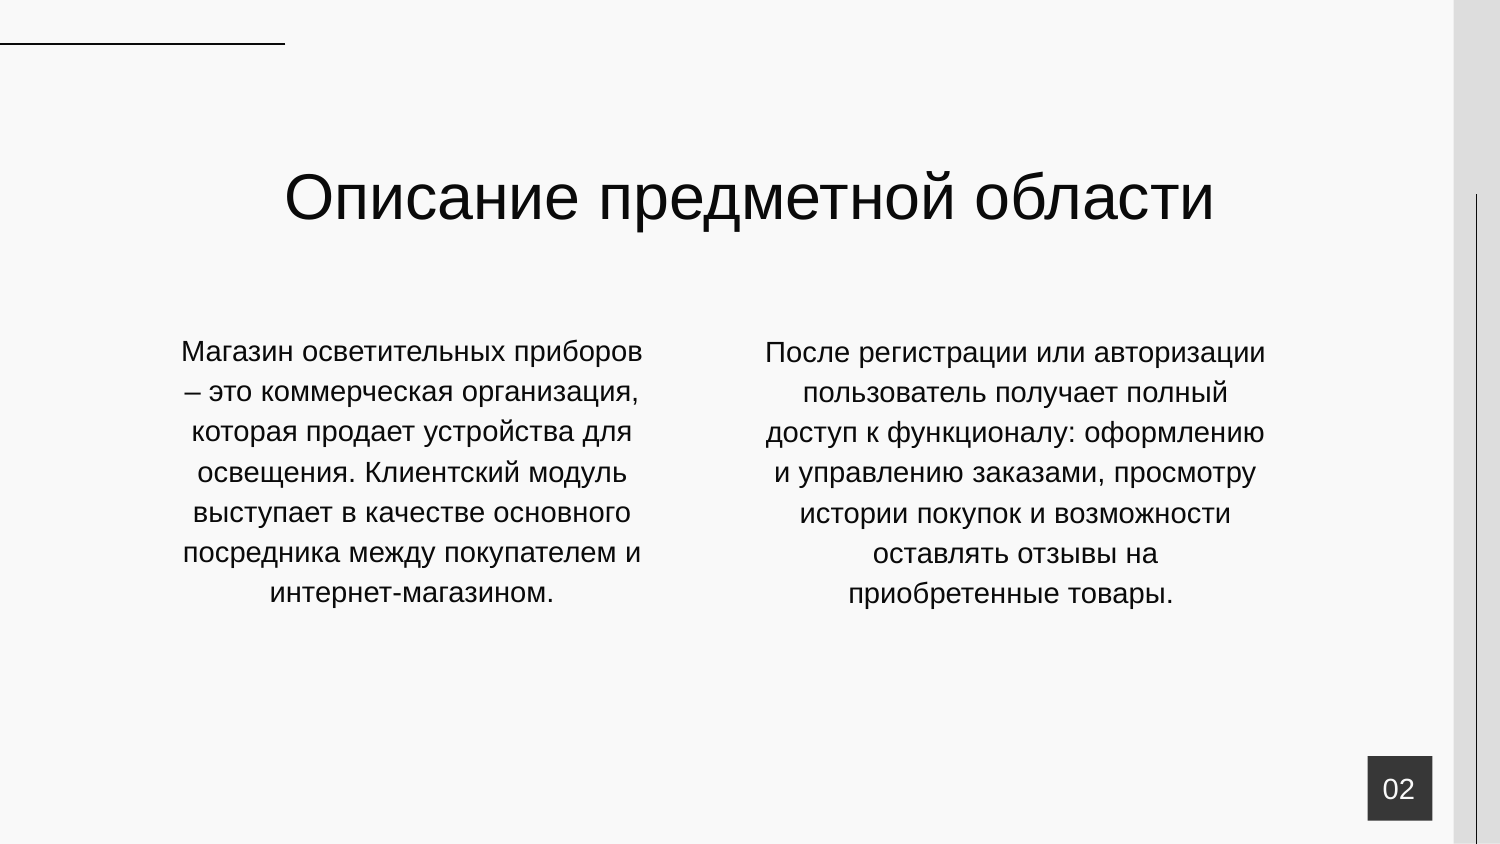

# Описание предметной области
Магазин осветительных приборов – это коммерческая организация, которая продает устройства для освещения. Клиентский модуль выступает в качестве основного посредника между покупателем и интернет-магазином.
После регистрации или авторизации пользователь получает полный доступ к функционалу: оформлению и управлению заказами, просмотру истории покупок и возможности оставлять отзывы на приобретенные товары.

02